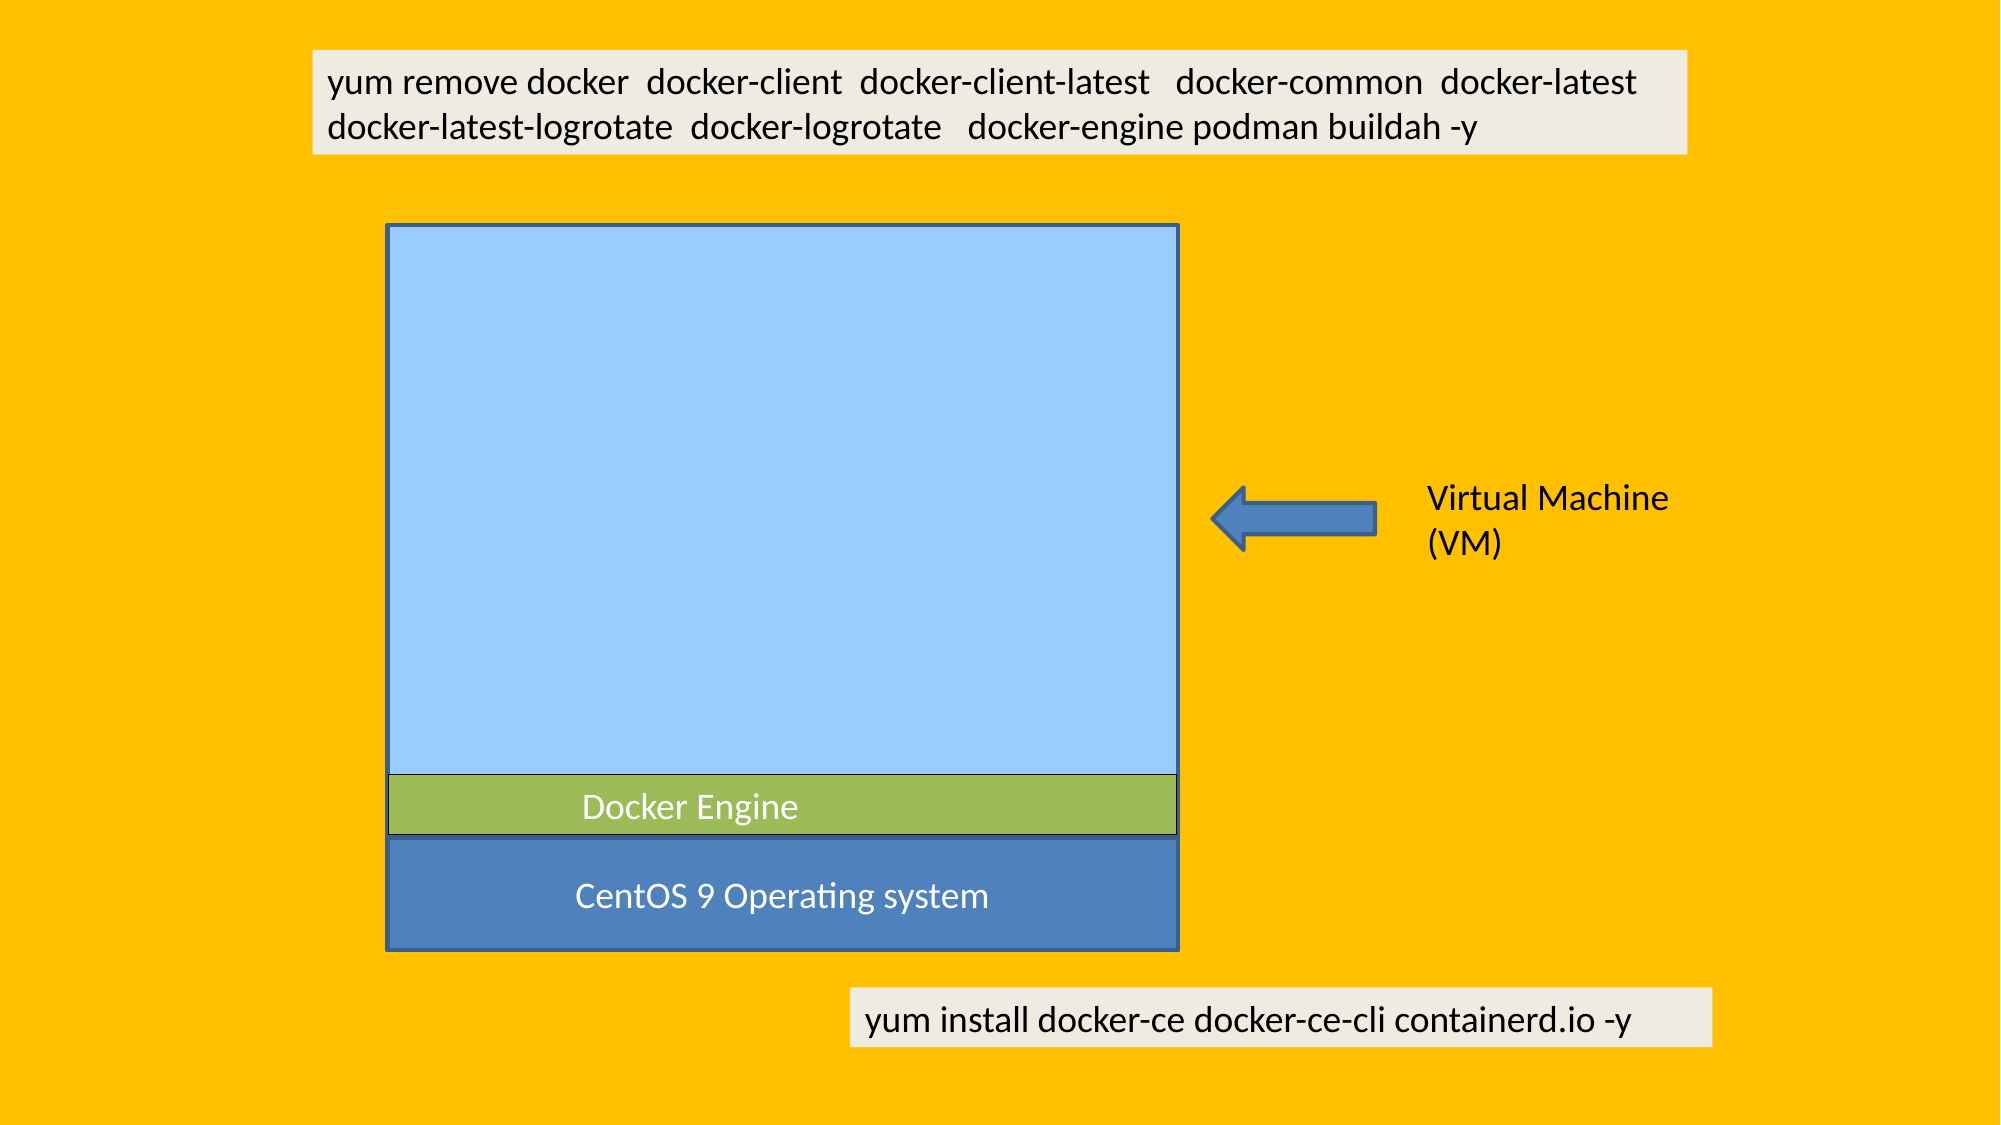

yum remove docker  docker-client  docker-client-latest   docker-common  docker-latest docker-latest-logrotate  docker-logrotate   docker-engine podman buildah -y

Virtual Machine (VM)

                     Docker Engine

CentOS 9 Operating system

yum install docker-ce docker-ce-cli containerd.io -y